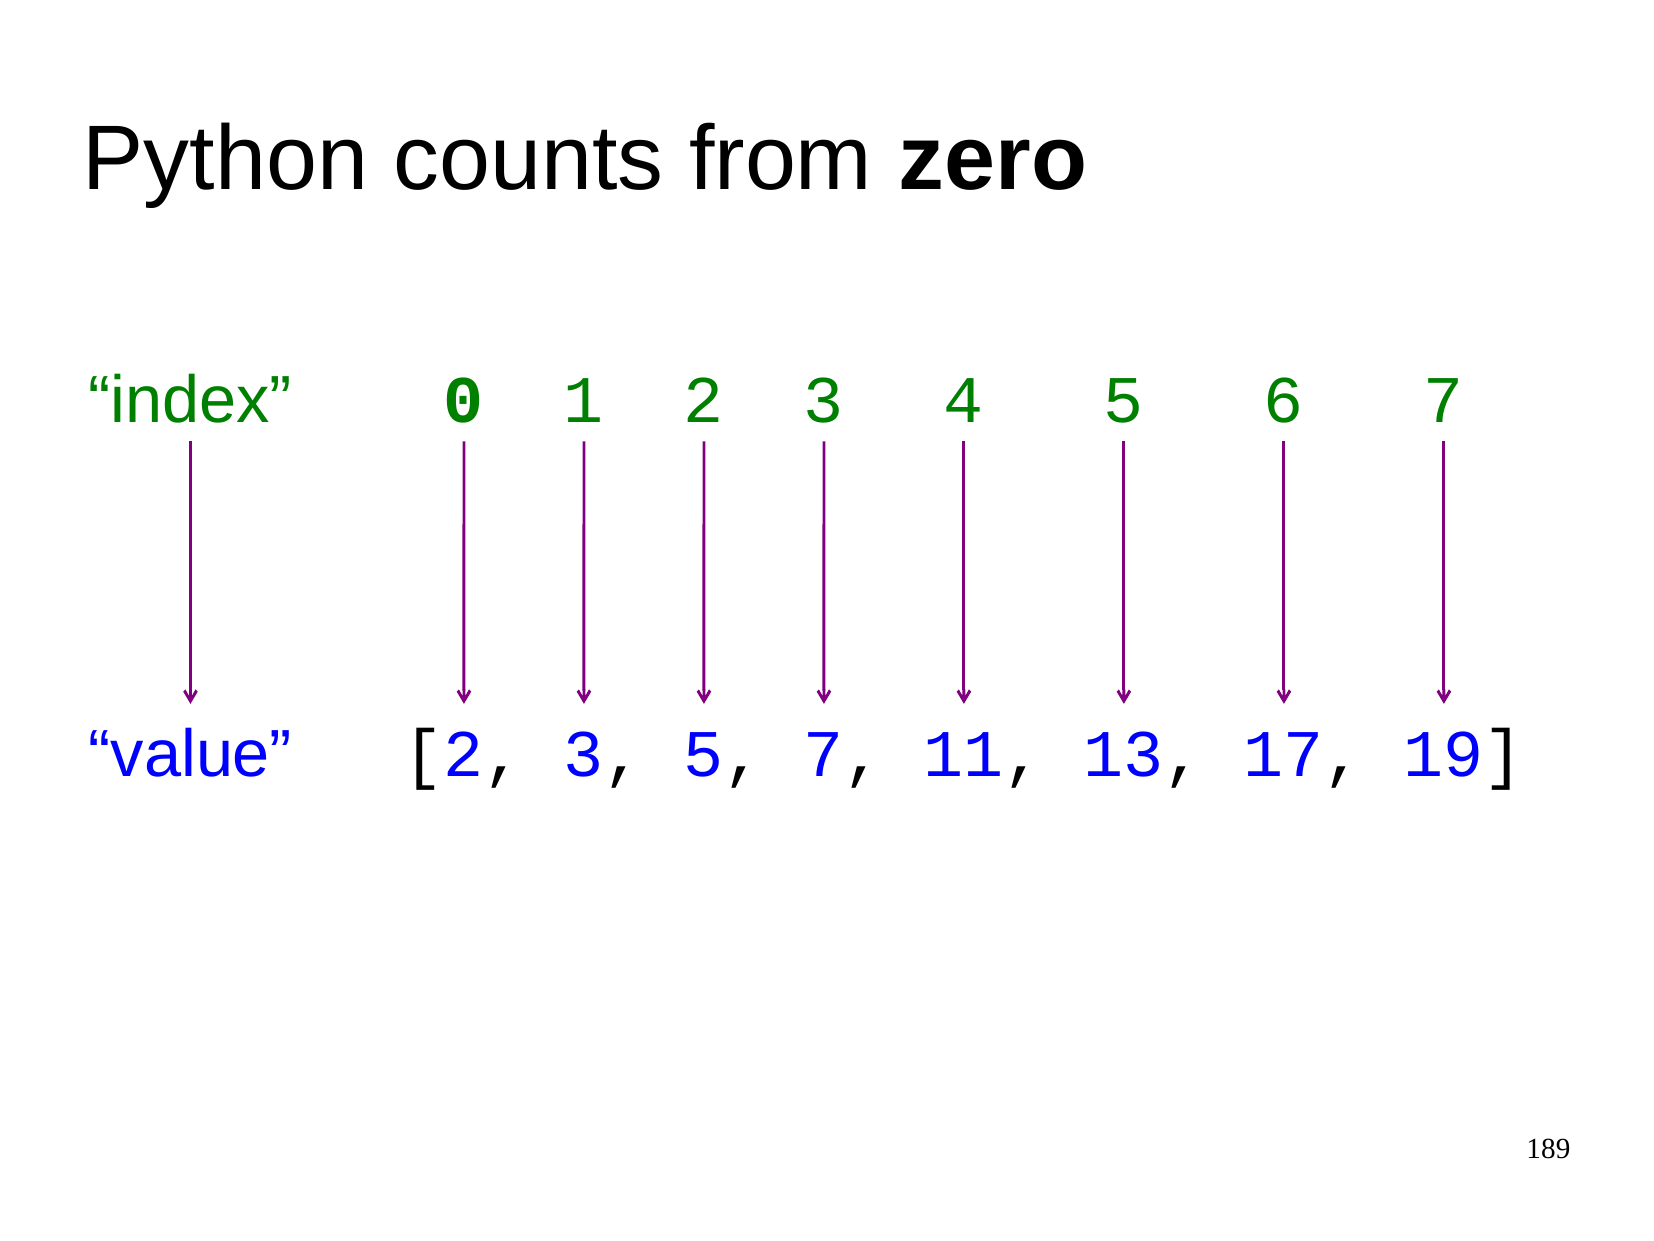

Python counts from zero
“index”
0
1
2
3
4
5
6
7
“value”
[
2
,
3
,
5
,
7
,
11
,
13
,
17
,
19
]
189